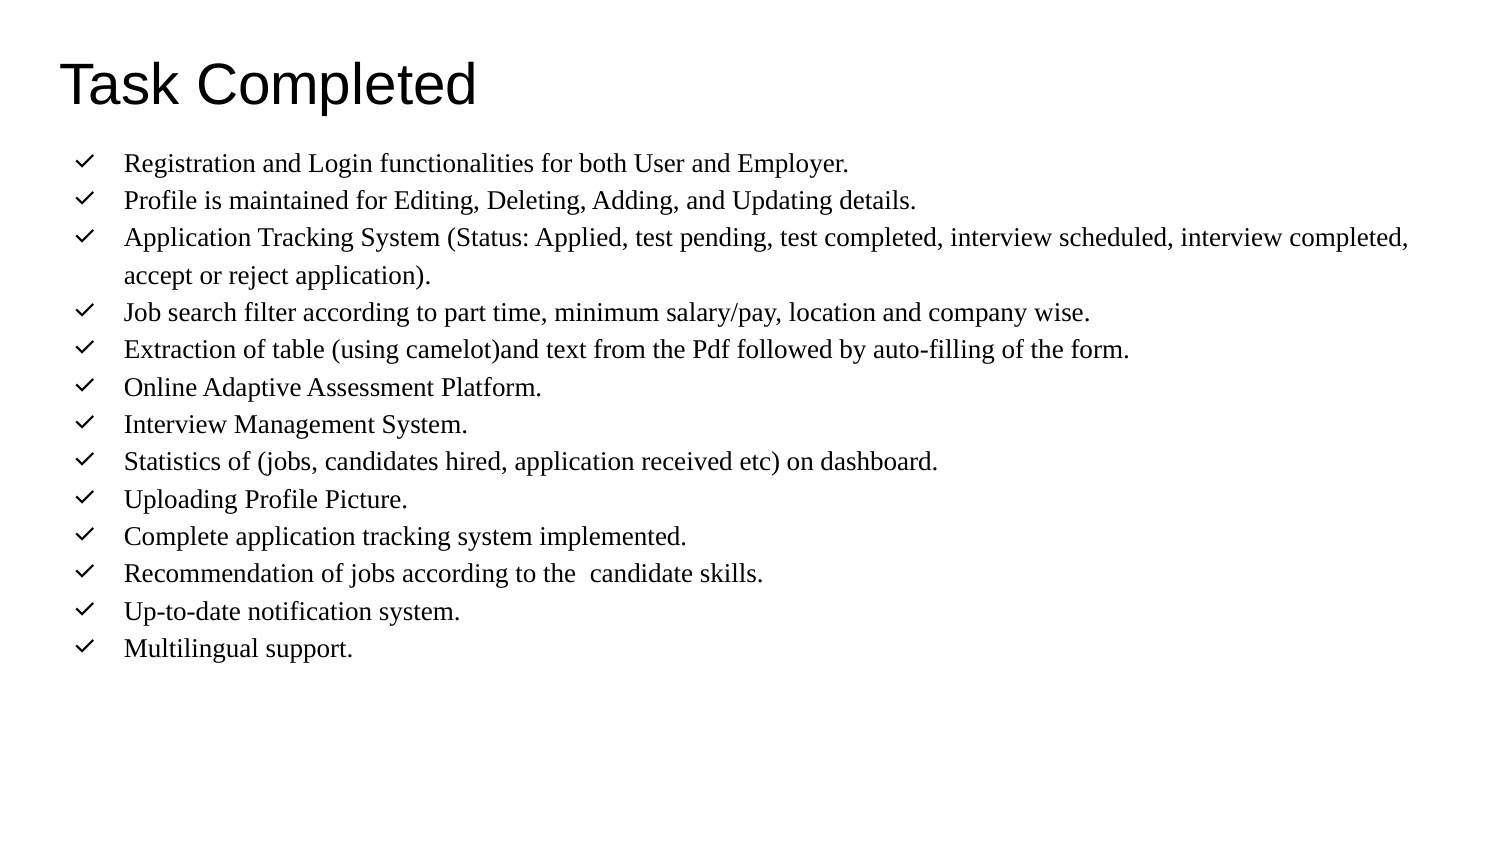

# Task Completed
Registration and Login functionalities for both User and Employer.
Profile is maintained for Editing, Deleting, Adding, and Updating details.
Application Tracking System (Status: Applied, test pending, test completed, interview scheduled, interview completed, accept or reject application).
Job search filter according to part time, minimum salary/pay, location and company wise.
Extraction of table (using camelot)and text from the Pdf followed by auto-filling of the form.
Online Adaptive Assessment Platform.
Interview Management System.
Statistics of (jobs, candidates hired, application received etc) on dashboard.
Uploading Profile Picture.
Complete application tracking system implemented.
Recommendation of jobs according to the  candidate skills.
Up-to-date notification system.
Multilingual support.